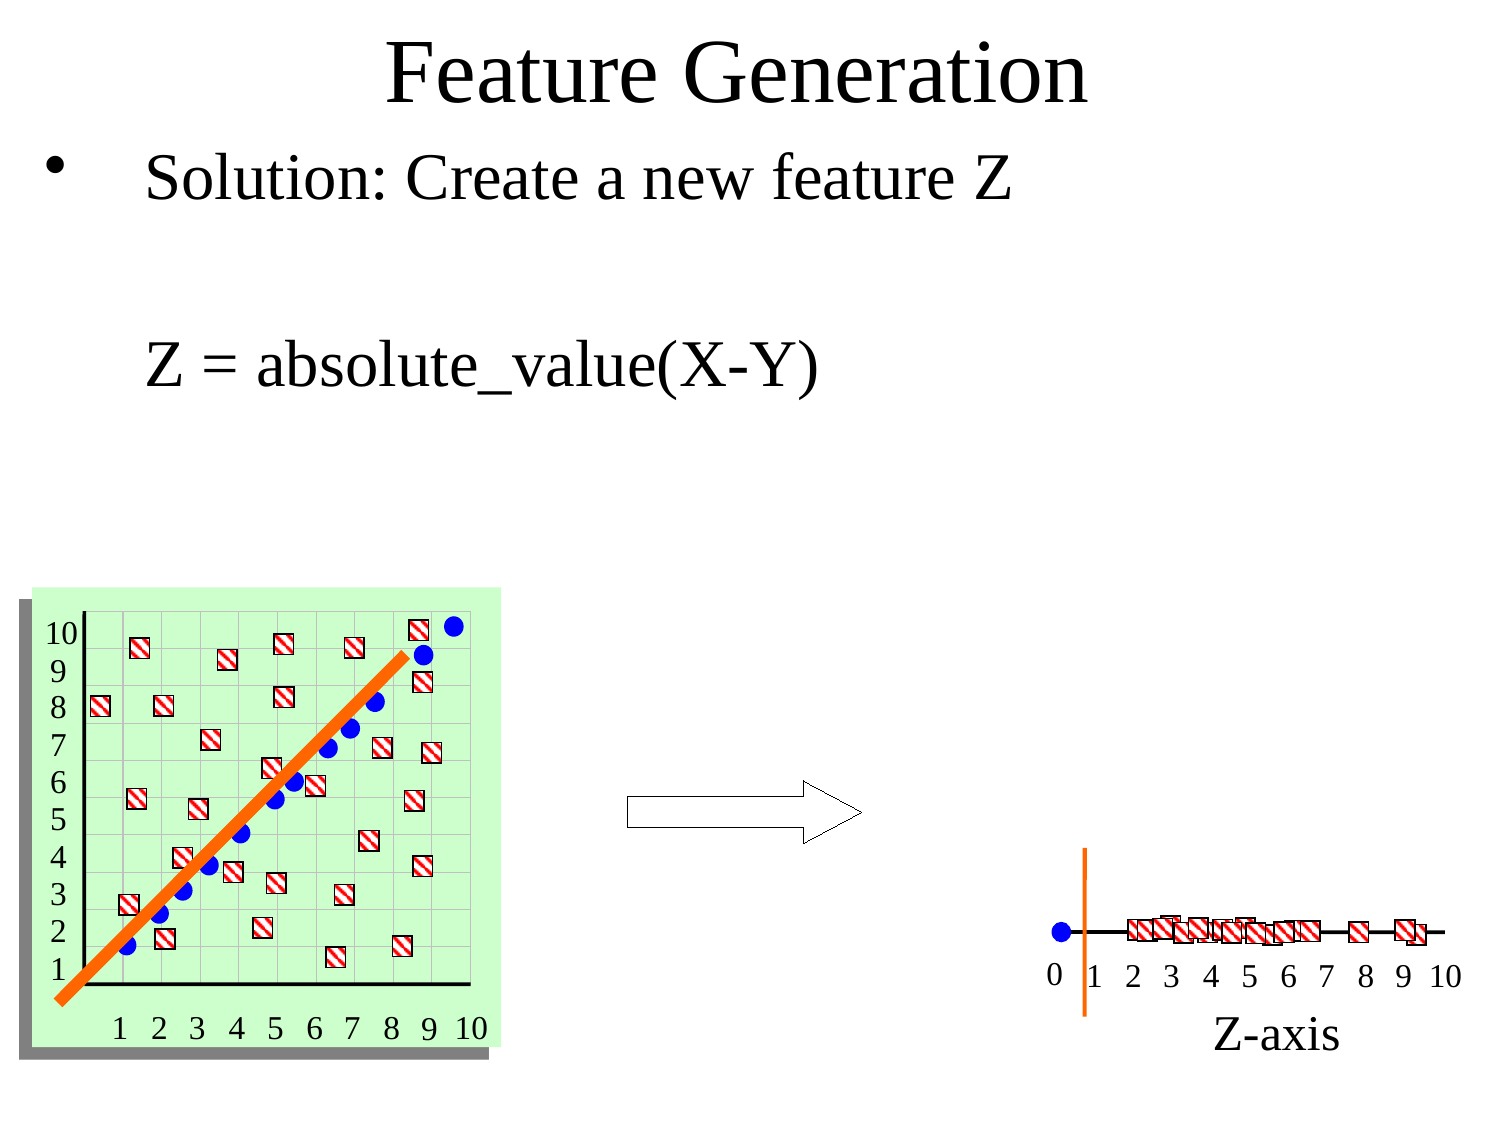

# Feature Generation
Solution: Create a new feature Z

	Z = absolute_value(X-Y)

10

9

8

7

6

5

4

3

2

1

1
2
3
4
5
6
7
8
10
9

0
1
2
3
4
5
6
7
8
10
9

Z-axis